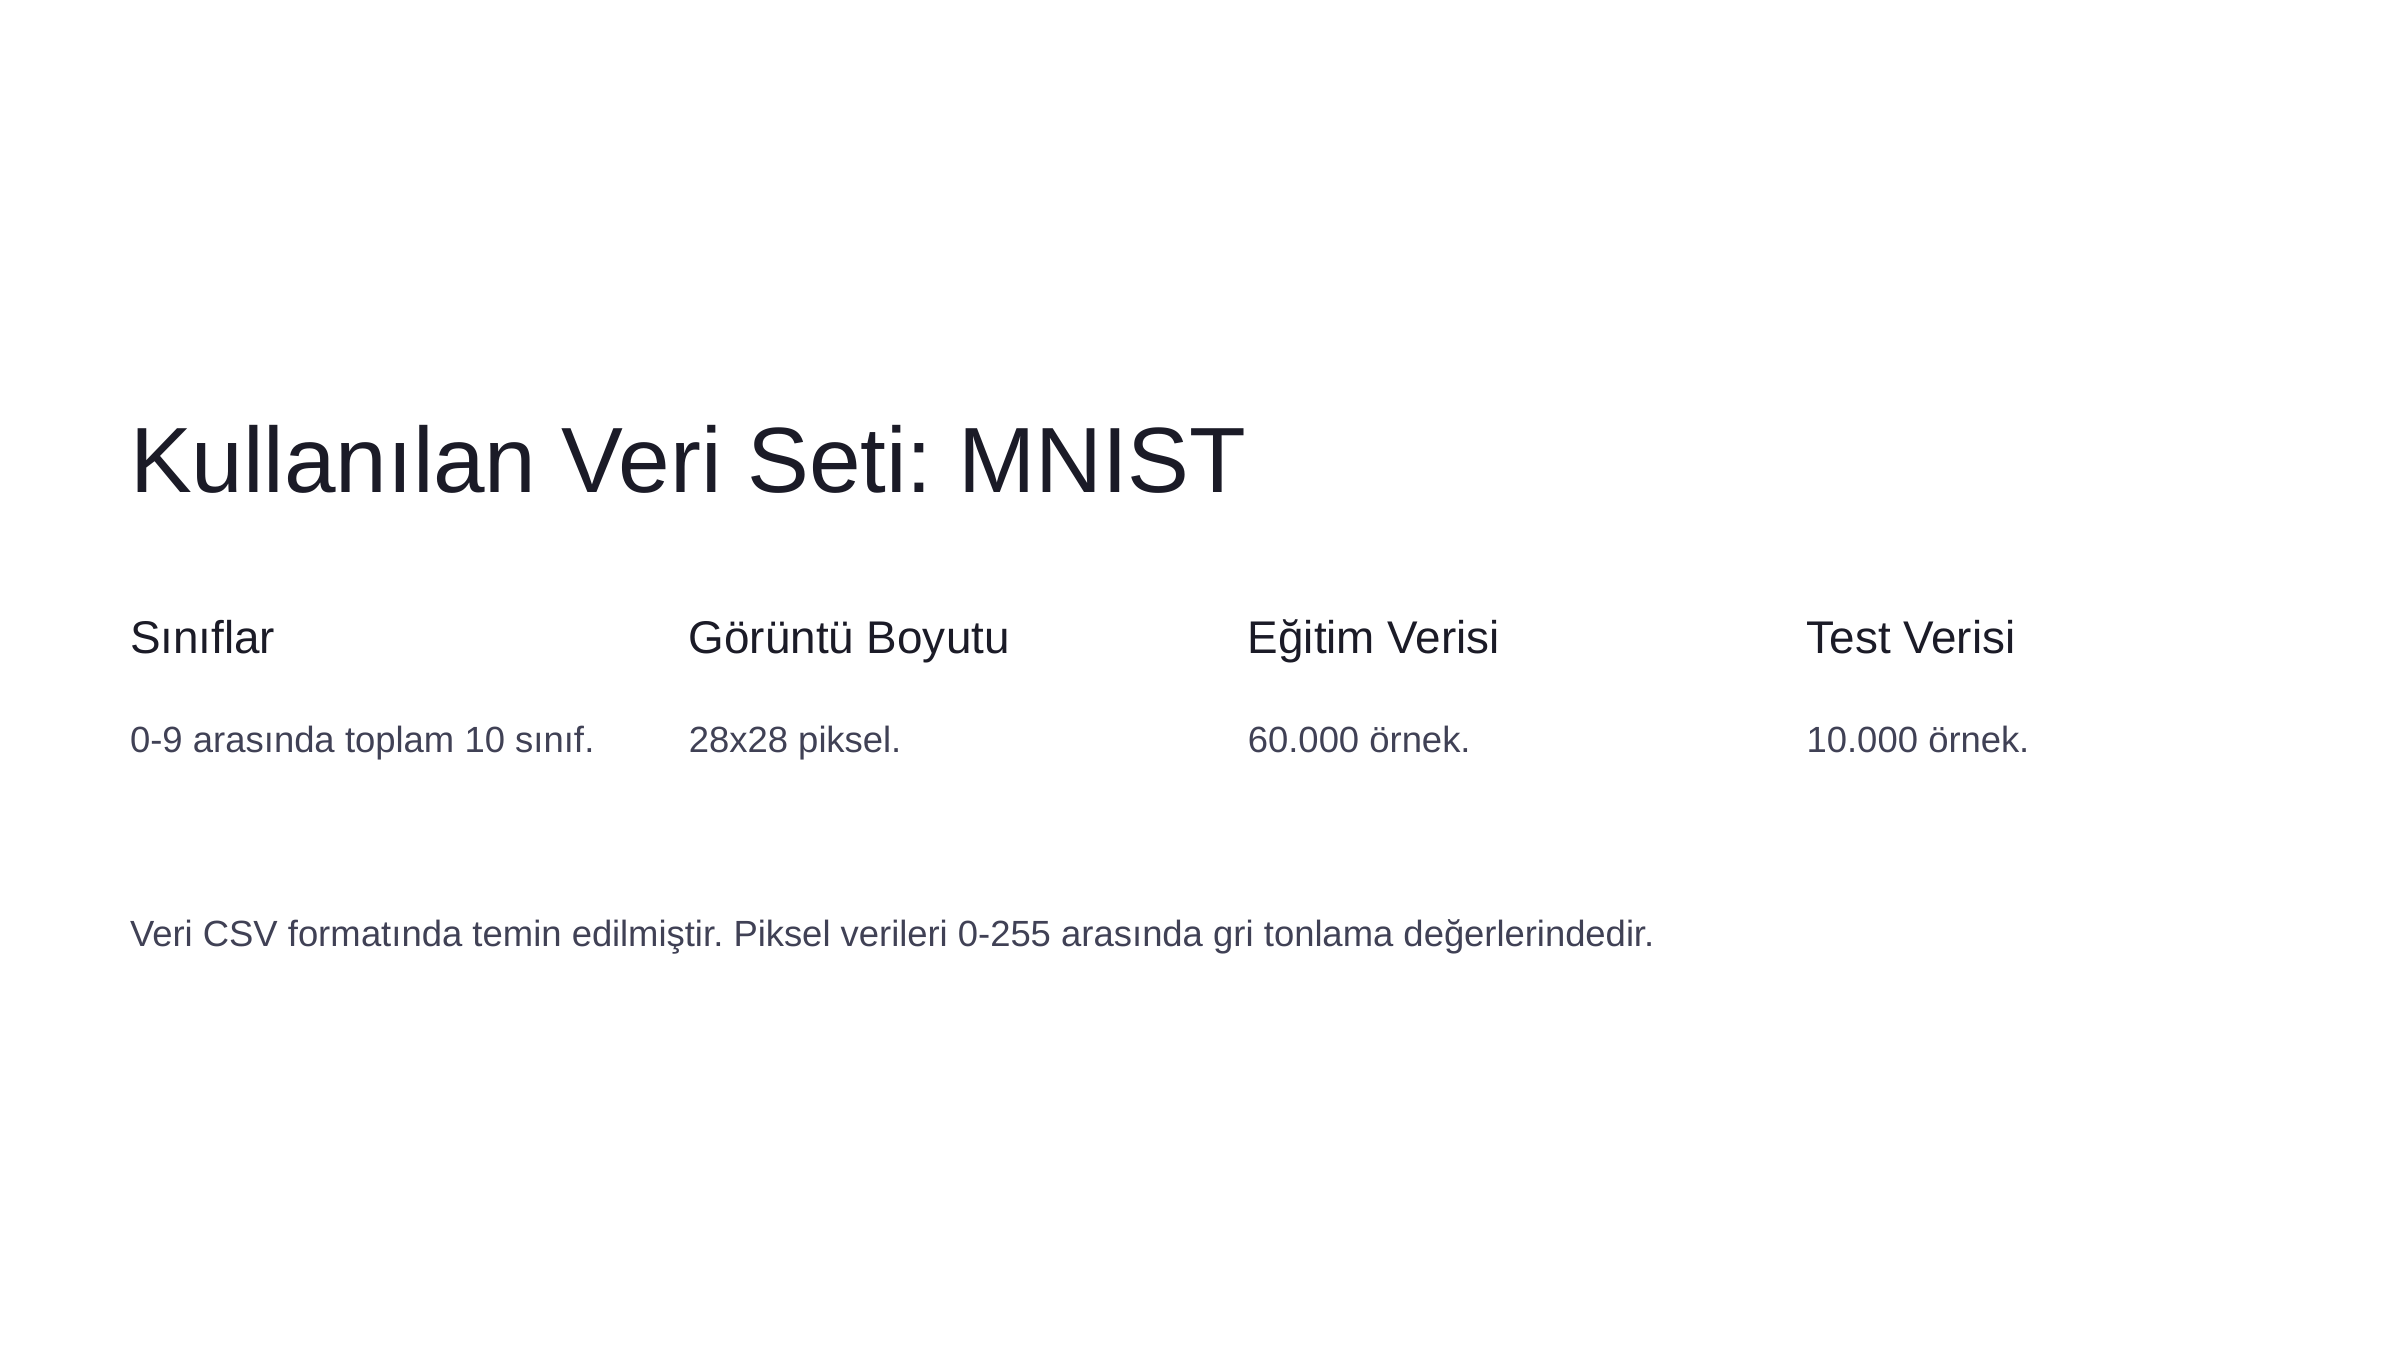

Kullanılan Veri Seti: MNIST
Sınıflar
Görüntü Boyutu
Eğitim Verisi
Test Verisi
0-9 arasında toplam 10 sınıf.
28x28 piksel.
60.000 örnek.
10.000 örnek.
Veri CSV formatında temin edilmiştir. Piksel verileri 0-255 arasında gri tonlama değerlerindedir.